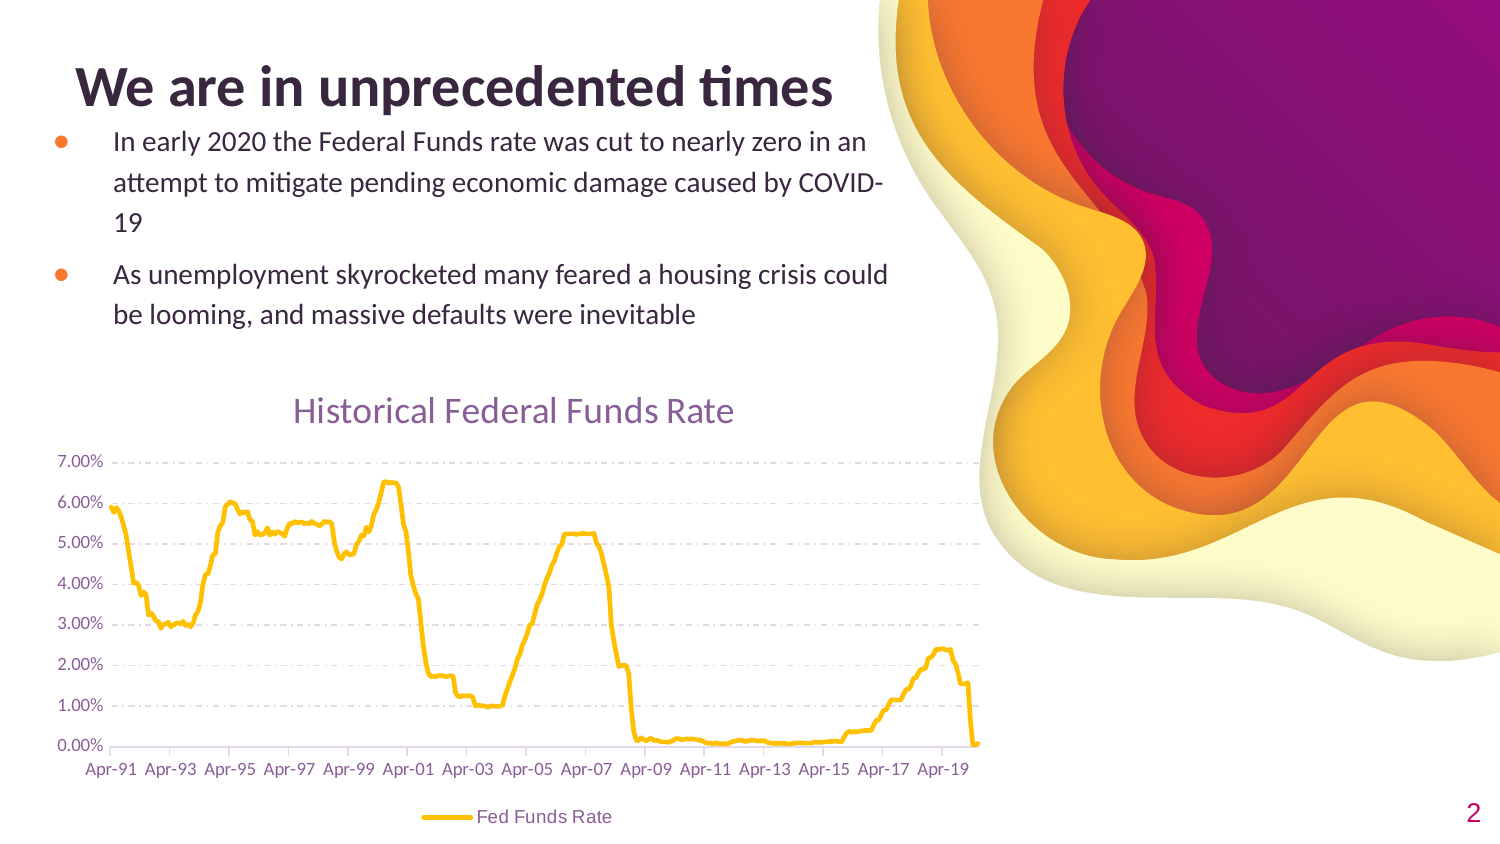

# We are in unprecedented times
In early 2020 the Federal Funds rate was cut to nearly zero in an attempt to mitigate pending economic damage caused by COVID-19
As unemployment skyrocketed many feared a housing crisis could be looming, and massive defaults were inevitable

### Chart: Historical Federal Funds Rate

| Category | Fed Funds Rate |
|---|---|
| 33358 | 0.0591 |
| 33389 | 0.057800000000000004 |
| 33419 | 0.059000000000000004 |
| 33450 | 0.0582 |
| 33481 | 0.056600000000000004 |
| 33511 | 0.0545 |
| 33542 | 0.0521 |
| 33572 | 0.0481 |
| 33603 | 0.0443 |
| 33634 | 0.0403 |
| 33663 | 0.0406 |
| 33694 | 0.0398 |
| 33724 | 0.0373 |
| 33755 | 0.0382 |
| 33785 | 0.037599999999999995 |
| 33816 | 0.0325 |
| 33847 | 0.033 |
| 33877 | 0.0322 |
| 33908 | 0.031 |
| 33938 | 0.030899999999999997 |
| 33969 | 0.0292 |
| 34000 | 0.0302 |
| 34028 | 0.030299999999999997 |
| 34059 | 0.030699999999999998 |
| 34089 | 0.0296 |
| 34120 | 0.03 |
| 34150 | 0.0304 |
| 34181 | 0.030600000000000002 |
| 34212 | 0.030299999999999997 |
| 34242 | 0.030899999999999997 |
| 34273 | 0.029900000000000003 |
| 34303 | 0.0302 |
| 34334 | 0.0296 |
| 34365 | 0.0305 |
| 34393 | 0.0325 |
| 34424 | 0.0334 |
| 34454 | 0.0356 |
| 34485 | 0.0401 |
| 34515 | 0.0425 |
| 34546 | 0.0426 |
| 34577 | 0.0447 |
| 34607 | 0.0473 |
| 34638 | 0.047599999999999996 |
| 34668 | 0.0529 |
| 34699 | 0.0545 |
| 34730 | 0.0553 |
| 34758 | 0.0592 |
| 34789 | 0.059800000000000006 |
| 34819 | 0.0605 |
| 34850 | 0.0601 |
| 34880 | 0.06 |
| 34911 | 0.058499999999999996 |
| 34942 | 0.0574 |
| 34972 | 0.057999999999999996 |
| 35003 | 0.0576 |
| 35033 | 0.057999999999999996 |
| 35064 | 0.055999999999999994 |
| 35095 | 0.0556 |
| 35124 | 0.052199999999999996 |
| 35155 | 0.053099999999999994 |
| 35185 | 0.052199999999999996 |
| 35216 | 0.0524 |
| 35246 | 0.0527 |
| 35277 | 0.054000000000000006 |
| 35308 | 0.052199999999999996 |
| 35338 | 0.053 |
| 35369 | 0.0524 |
| 35399 | 0.053099999999999994 |
| 35430 | 0.0529 |
| 35461 | 0.0525 |
| 35489 | 0.0519 |
| 35520 | 0.053899999999999997 |
| 35550 | 0.055099999999999996 |
| 35581 | 0.055 |
| 35611 | 0.0556 |
| 35642 | 0.0552 |
| 35673 | 0.0554 |
| 35703 | 0.0554 |
| 35734 | 0.055 |
| 35764 | 0.0552 |
| 35795 | 0.055 |
| 35826 | 0.0556 |
| 35854 | 0.055099999999999996 |
| 35885 | 0.054900000000000004 |
| 35915 | 0.0545 |
| 35946 | 0.054900000000000004 |
| 35976 | 0.0556 |
| 36007 | 0.0554 |
| 36038 | 0.0555 |
| 36068 | 0.055099999999999996 |
| 36099 | 0.0507 |
| 36129 | 0.0483 |
| 36160 | 0.046799999999999994 |
| 36191 | 0.0463 |
| 36219 | 0.047599999999999996 |
| 36250 | 0.0481 |
| 36280 | 0.047400000000000005 |
| 36311 | 0.047400000000000005 |
| 36341 | 0.047599999999999996 |
| 36372 | 0.0499 |
| 36403 | 0.0507 |
| 36433 | 0.052199999999999996 |
| 36464 | 0.052000000000000005 |
| 36494 | 0.0542 |
| 36525 | 0.053 |
| 36556 | 0.0545 |
| 36585 | 0.057300000000000004 |
| 36616 | 0.058499999999999996 |
| 36646 | 0.0602 |
| 36677 | 0.06269999999999999 |
| 36707 | 0.0653 |
| 36738 | 0.0654 |
| 36769 | 0.065 |
| 36799 | 0.0652 |
| 36830 | 0.06509999999999999 |
| 36860 | 0.06509999999999999 |
| 36891 | 0.064 |
| 36922 | 0.059800000000000006 |
| 36950 | 0.054900000000000004 |
| 36981 | 0.053099999999999994 |
| 37011 | 0.048 |
| 37042 | 0.0421 |
| 37072 | 0.0397 |
| 37103 | 0.0377 |
| 37134 | 0.0365 |
| 37164 | 0.030699999999999998 |
| 37195 | 0.024900000000000002 |
| 37225 | 0.0209 |
| 37256 | 0.0182 |
| 37287 | 0.0173 |
| 37315 | 0.0174 |
| 37346 | 0.0173 |
| 37376 | 0.0175 |
| 37407 | 0.0175 |
| 37437 | 0.0175 |
| 37468 | 0.0173 |
| 37499 | 0.0174 |
| 37529 | 0.0175 |
| 37560 | 0.0175 |
| 37590 | 0.0134 |
| 37621 | 0.0124 |
| 37652 | 0.0124 |
| 37680 | 0.0126 |
| 37711 | 0.0125 |
| 37741 | 0.0126 |
| 37772 | 0.0126 |
| 37802 | 0.012199999999999999 |
| 37833 | 0.0101 |
| 37864 | 0.0103 |
| 37894 | 0.0101 |
| 37925 | 0.0101 |
| 37955 | 0.01 |
| 37986 | 0.0098 |
| 38017 | 0.01 |
| 38046 | 0.0101 |
| 38077 | 0.01 |
| 38107 | 0.01 |
| 38138 | 0.01 |
| 38168 | 0.0103 |
| 38199 | 0.0126 |
| 38230 | 0.0143 |
| 38260 | 0.0161 |
| 38291 | 0.0176 |
| 38321 | 0.019299999999999998 |
| 38352 | 0.0216 |
| 38383 | 0.022799999999999997 |
| 38411 | 0.025 |
| 38442 | 0.0263 |
| 38472 | 0.0279 |
| 38503 | 0.03 |
| 38533 | 0.0304 |
| 38564 | 0.0326 |
| 38595 | 0.035 |
| 38625 | 0.0362 |
| 38656 | 0.0378 |
| 38686 | 0.04 |
| 38717 | 0.0416 |
| 38748 | 0.0429 |
| 38776 | 0.0449 |
| 38807 | 0.045899999999999996 |
| 38837 | 0.0479 |
| 38868 | 0.049400000000000006 |
| 38898 | 0.0499 |
| 38929 | 0.0524 |
| 38960 | 0.0525 |
| 38990 | 0.0525 |
| 39021 | 0.0525 |
| 39051 | 0.0525 |
| 39082 | 0.0524 |
| 39113 | 0.0525 |
| 39141 | 0.0526 |
| 39172 | 0.0526 |
| 39202 | 0.0525 |
| 39233 | 0.0525 |
| 39263 | 0.0525 |
| 39294 | 0.0526 |
| 39325 | 0.050199999999999995 |
| 39355 | 0.049400000000000006 |
| 39386 | 0.047599999999999996 |
| 39416 | 0.0449 |
| 39447 | 0.0424 |
| 39478 | 0.0394 |
| 39507 | 0.0298 |
| 39538 | 0.026099999999999998 |
| 39568 | 0.022799999999999997 |
| 39599 | 0.019799999999999998 |
| 39629 | 0.02 |
| 39660 | 0.020099999999999996 |
| 39691 | 0.02 |
| 39721 | 0.0181 |
| 39752 | 0.0097 |
| 39782 | 0.0039000000000000003 |
| 39813 | 0.0016 |
| 39844 | 0.0015 |
| 39872 | 0.0022 |
| 39903 | 0.0018 |
| 39933 | 0.0015 |
| 39964 | 0.0018 |
| 39994 | 0.0021 |
| 40025 | 0.0016 |
| 40056 | 0.0016 |
| 40086 | 0.0015 |
| 40117 | 0.0012 |
| 40147 | 0.0012 |
| 40178 | 0.0012 |
| 40209 | 0.0011 |
| 40237 | 0.0013 |
| 40268 | 0.0016 |
| 40298 | 0.002 |
| 40329 | 0.002 |
| 40359 | 0.0018 |
| 40390 | 0.0018 |
| 40421 | 0.0019 |
| 40451 | 0.0019 |
| 40482 | 0.0019 |
| 40512 | 0.0019 |
| 40543 | 0.0018 |
| 40574 | 0.0017000000000000001 |
| 40602 | 0.0016 |
| 40633 | 0.0014000000000000002 |
| 40663 | 0.001 |
| 40694 | 0.0009 |
| 40724 | 0.0009 |
| 40755 | 0.0007000000000000001 |
| 40786 | 0.001 |
| 40816 | 0.0008 |
| 40847 | 0.0007000000000000001 |
| 40877 | 0.0008 |
| 40908 | 0.0007000000000000001 |
| 40939 | 0.0008 |
| 40968 | 0.001 |
| 40999 | 0.0013 |
| 41029 | 0.0014000000000000002 |
| 41060 | 0.0016 |
| 41090 | 0.0016 |
| 41121 | 0.0016 |
| 41152 | 0.0013 |
| 41182 | 0.0014000000000000002 |
| 41213 | 0.0016 |
| 41243 | 0.0016 |
| 41274 | 0.0016 |
| 41305 | 0.0014000000000000002 |
| 41333 | 0.0015 |
| 41364 | 0.0014000000000000002 |
| 41394 | 0.0015 |
| 41425 | 0.0011 |
| 41455 | 0.0009 |
| 41486 | 0.0009 |
| 41517 | 0.0008 |
| 41547 | 0.0008 |
| 41578 | 0.0009 |
| 41608 | 0.0008 |
| 41639 | 0.0009 |
| 41670 | 0.0007000000000000001 |
| 41698 | 0.0007000000000000001 |
| 41729 | 0.0008 |
| 41759 | 0.0009 |
| 41790 | 0.0009 |
| 41820 | 0.001 |
| 41851 | 0.0009 |
| 41882 | 0.0009 |
| 41912 | 0.0009 |
| 41943 | 0.0009 |
| 41973 | 0.0009 |
| 42004 | 0.0012 |
| 42035 | 0.0011 |
| 42063 | 0.0011 |
| 42094 | 0.0011 |
| 42124 | 0.0012 |
| 42155 | 0.0012 |
| 42185 | 0.0013 |
| 42216 | 0.0013 |
| 42247 | 0.0014000000000000002 |
| 42277 | 0.0014000000000000002 |
| 42308 | 0.0012 |
| 42338 | 0.0012 |
| 42369 | 0.0024 |
| 42400 | 0.0034000000000000002 |
| 42429 | 0.0038 |
| 42460 | 0.0036 |
| 42490 | 0.0037 |
| 42521 | 0.0037 |
| 42551 | 0.0038 |
| 42582 | 0.0039000000000000003 |
| 42613 | 0.004 |
| 42643 | 0.004 |
| 42674 | 0.004 |
| 42704 | 0.0040999999999999995 |
| 42735 | 0.0054 |
| 42766 | 0.006500000000000001 |
| 42794 | 0.0066 |
| 42825 | 0.0079 |
| 42855 | 0.009000000000000001 |
| 42886 | 0.0091 |
| 42916 | 0.0104 |
| 42947 | 0.0115 |
| 42978 | 0.0116 |
| 43008 | 0.0115 |
| 43039 | 0.0115 |
| 43069 | 0.0116 |
| 43100 | 0.013000000000000001 |
| 43131 | 0.0141 |
| 43159 | 0.014199999999999999 |
| 43190 | 0.0151 |
| 43220 | 0.0169 |
| 43251 | 0.017 |
| 43281 | 0.0182 |
| 43312 | 0.0191 |
| 43343 | 0.0191 |
| 43373 | 0.0195 |
| 43404 | 0.0219 |
| 43434 | 0.022000000000000002 |
| 43465 | 0.0227 |
| 43496 | 0.024 |
| 43524 | 0.024 |
| 43555 | 0.0241 |
| 43585 | 0.0242 |
| 43616 | 0.0239 |
| 43646 | 0.023799999999999998 |
| 43677 | 0.024 |
| 43708 | 0.0213 |
| 43738 | 0.0204 |
| 43769 | 0.0183 |
| 43799 | 0.0155 |
| 43830 | 0.0155 |
| 43861 | 0.0155 |
| 43890 | 0.0158 |
| 43921 | 0.006500000000000001 |
| 43951 | 0.0005 |
| 43982 | 0.0005 |
| 44012 | 0.0008 |
2